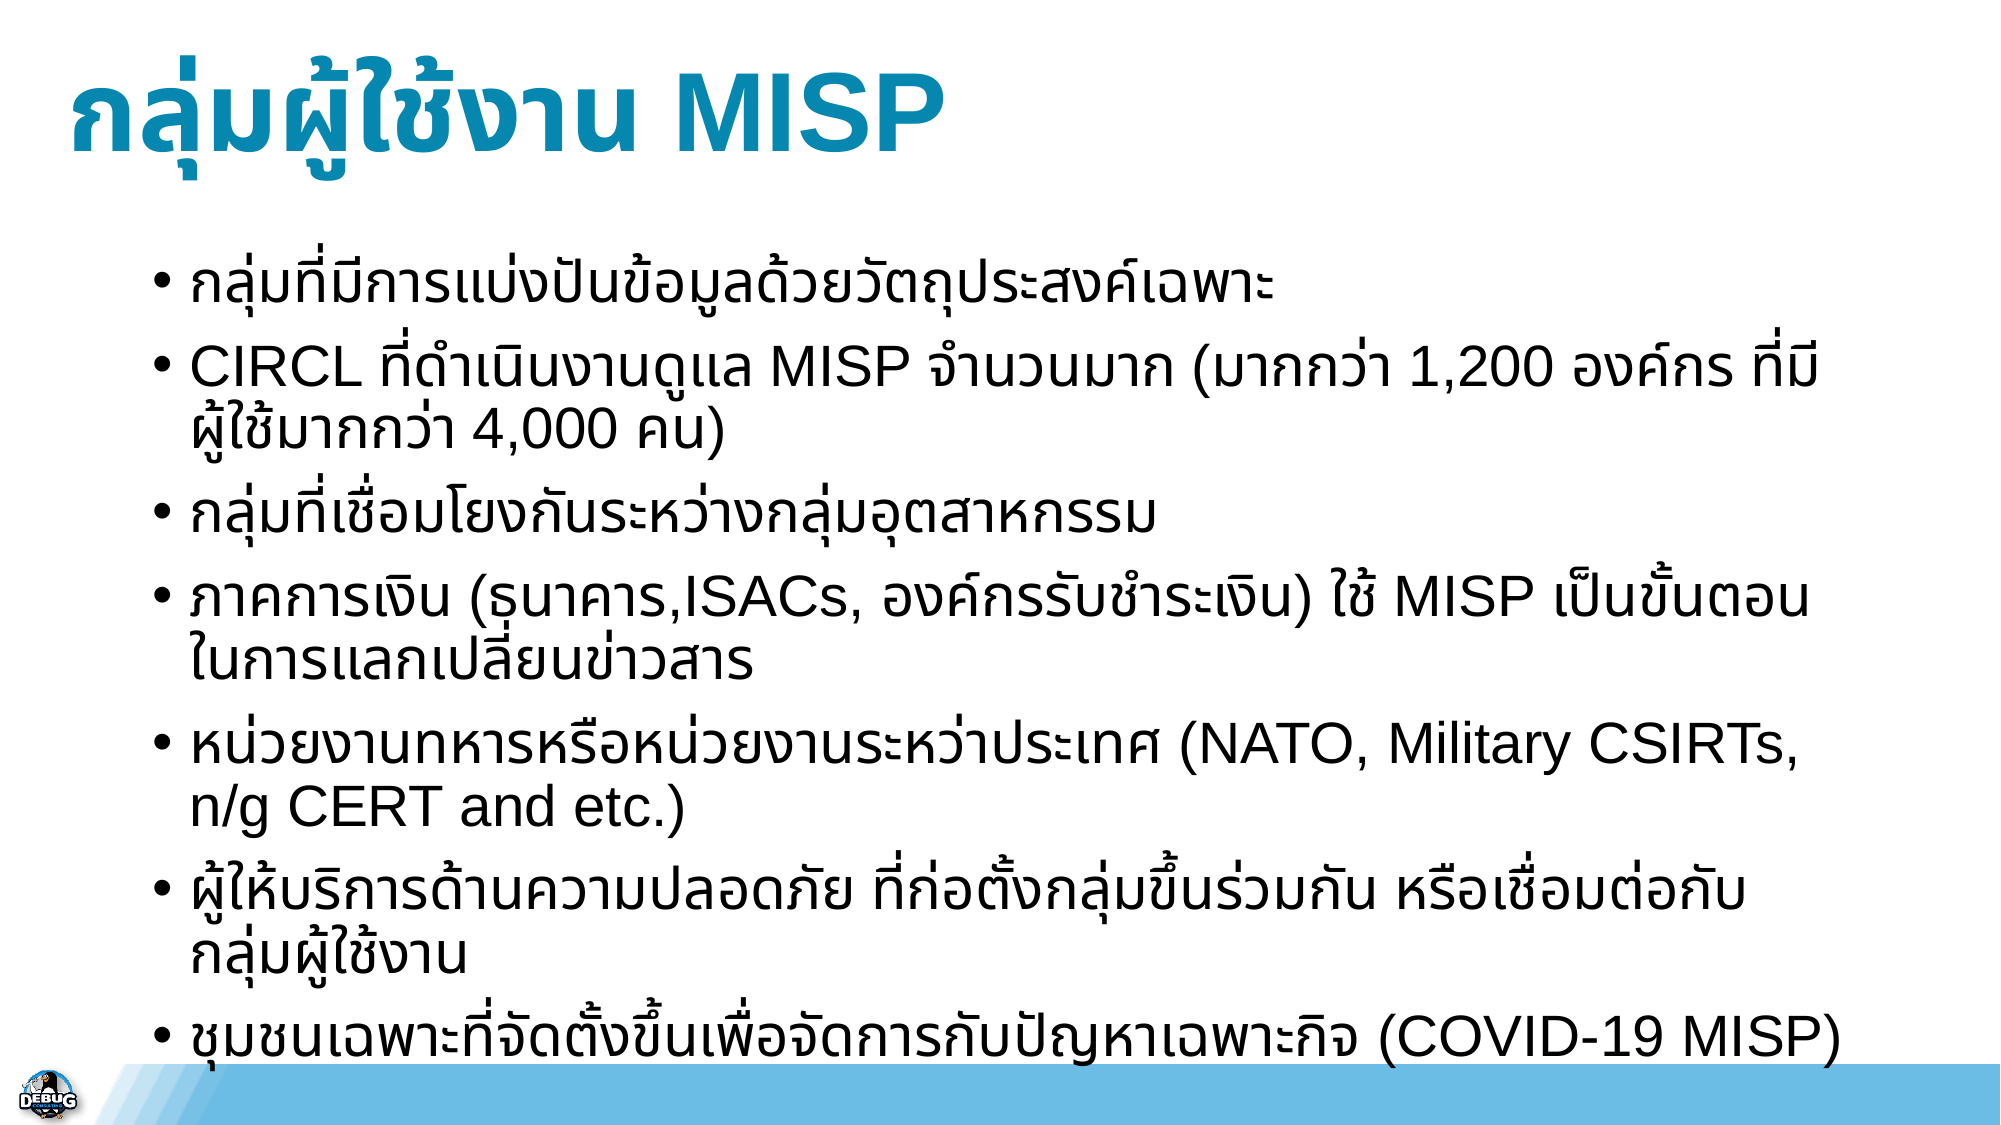

กลุ่มผู้ใช้งาน MISP
กลุ่มที่มีการแบ่งปันข้อมูลด้วยวัตถุประสงค์เฉพาะ
CIRCL ที่ดำเนินงานดูแล MISP จำนวนมาก (มากกว่า 1,200 องค์กร ที่มีผู้ใช้มากกว่า 4,000 คน)
กลุ่มที่เชื่อมโยงกันระหว่างกลุ่มอุตสาหกรรม
ภาคการเงิน (ธนาคาร,ISACs, องค์กรรับชำระเงิน) ใช้ MISP เป็นขั้นตอนในการแลกเปลี่ยนข่าวสาร
หน่วยงานทหารหรือหน่วยงานระหว่าประเทศ (NATO, Military CSIRTs, n/g CERT and etc.)
ผู้ให้บริการด้านความปลอดภัย ที่ก่อตั้งกลุ่มขึ้นร่วมกัน หรือเชื่อมต่อกับกลุ่มผู้ใช้งาน
ชุมชนเฉพาะที่จัดตั้งขึ้นเพื่อจัดการกับปัญหาเฉพาะกิจ (COVID-19 MISP)